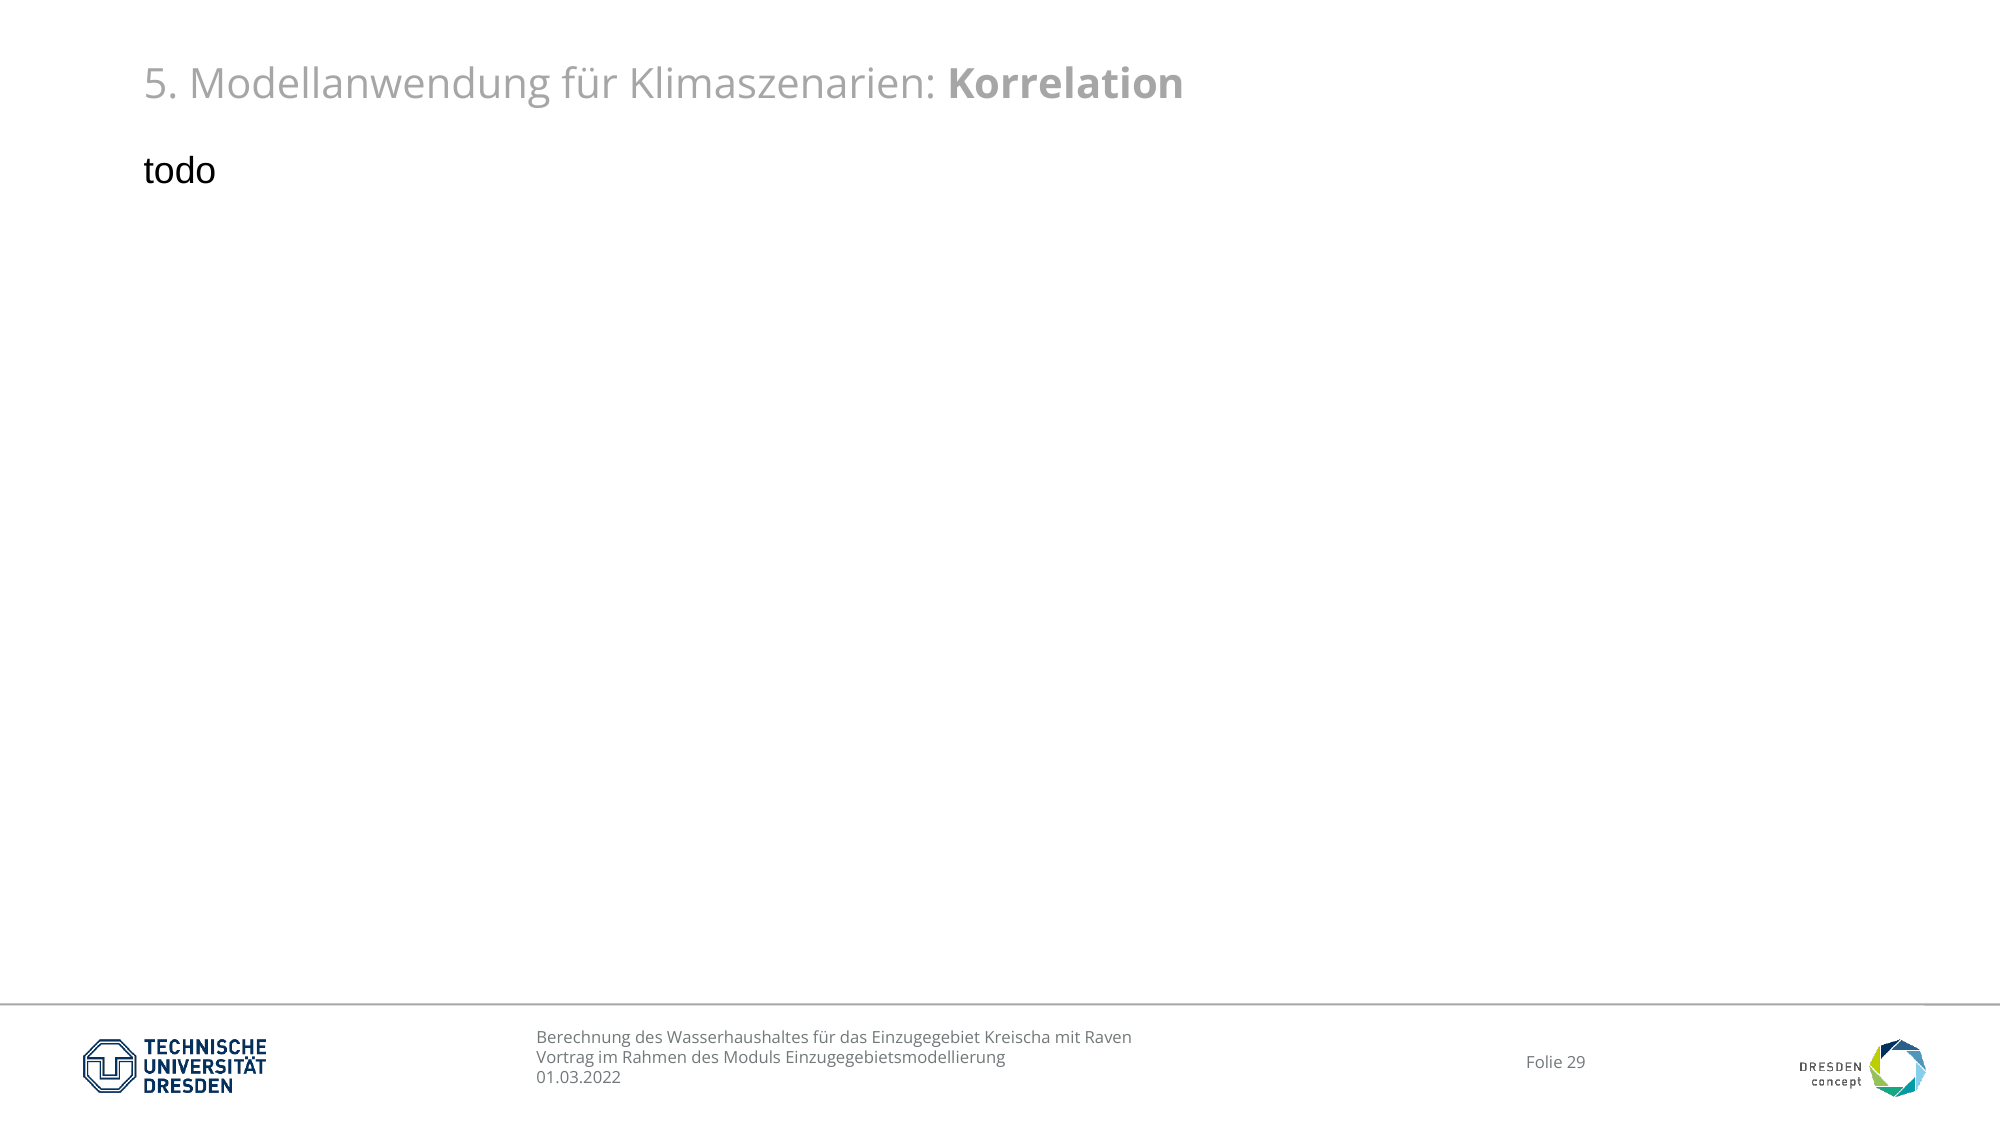

# 5. Modellanwendung für Klimaszenarien: Korrelation
todo